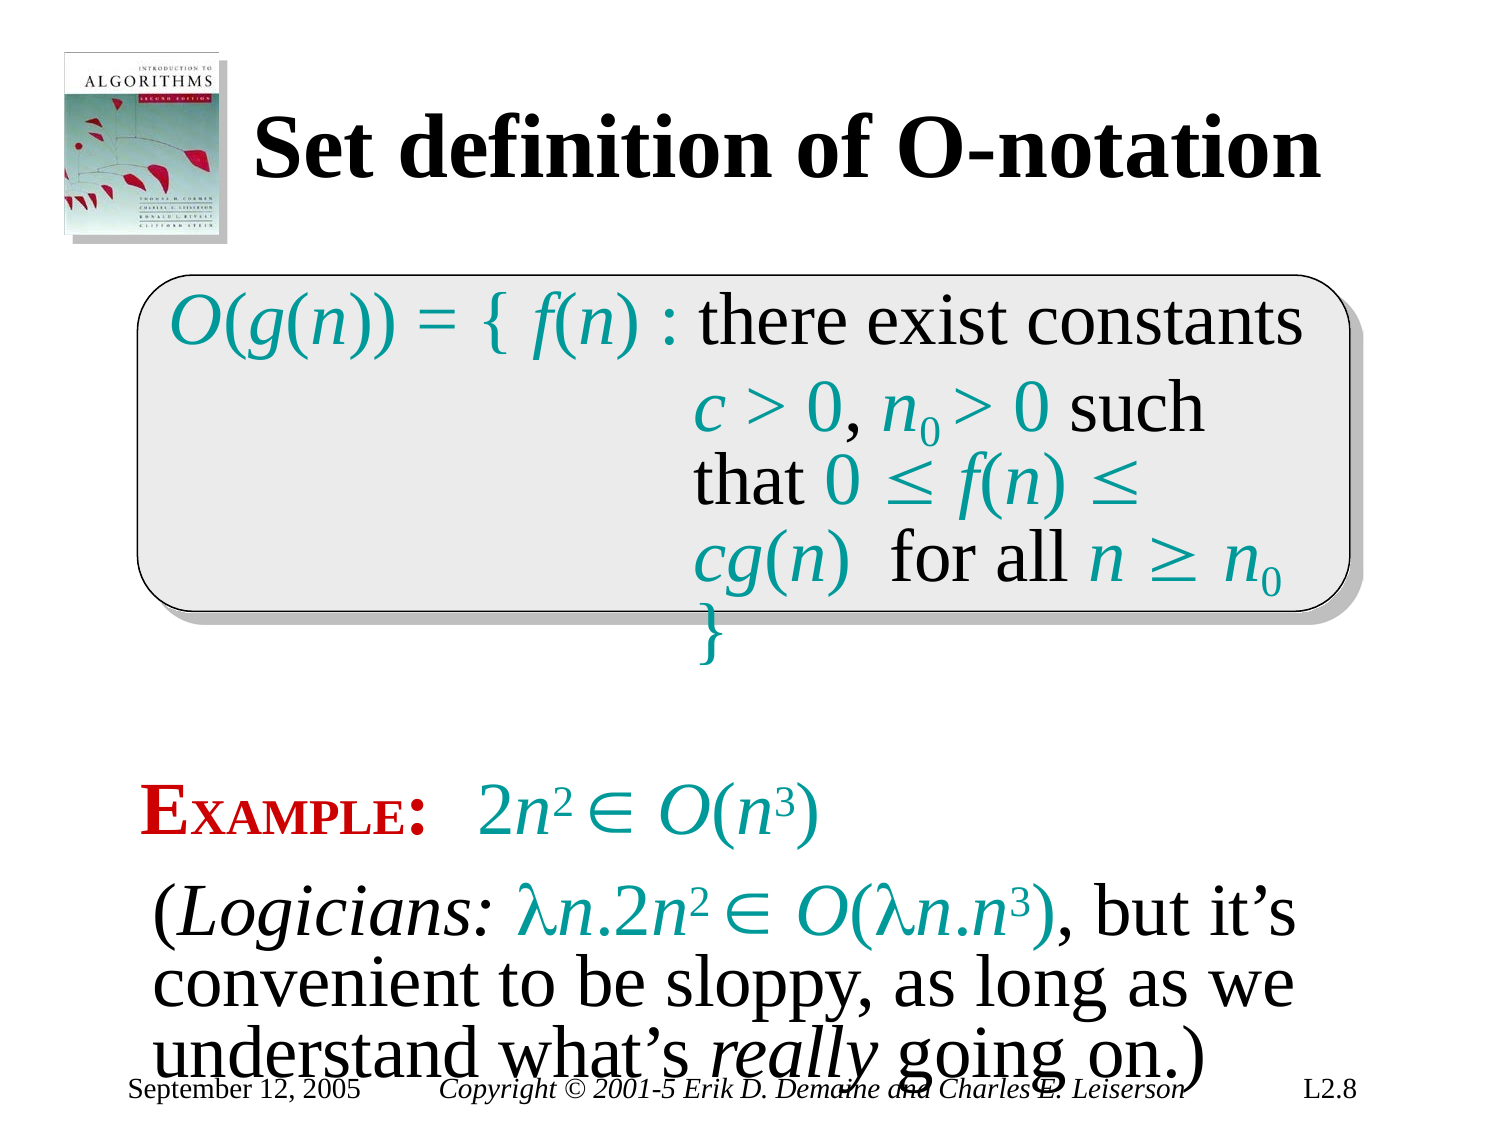

# Set definition of O-notation

O(g(n)) = { f(n) : there exist constants
c > 0, n0 > 0 such  that 0 ≤ f(n) ≤ cg(n)  for all n ≥ n0 }
EXAMPLE:	2n2 ∈ O(n3)
(Logicians: λn.2n2 ∈ O(λn.n3), but it’s  convenient to be sloppy, as long as we  understand what’s really going on.)
September 12, 2005
Copyright © 2001-5 Erik D. Demaine and Charles E. Leiserson
L2.8